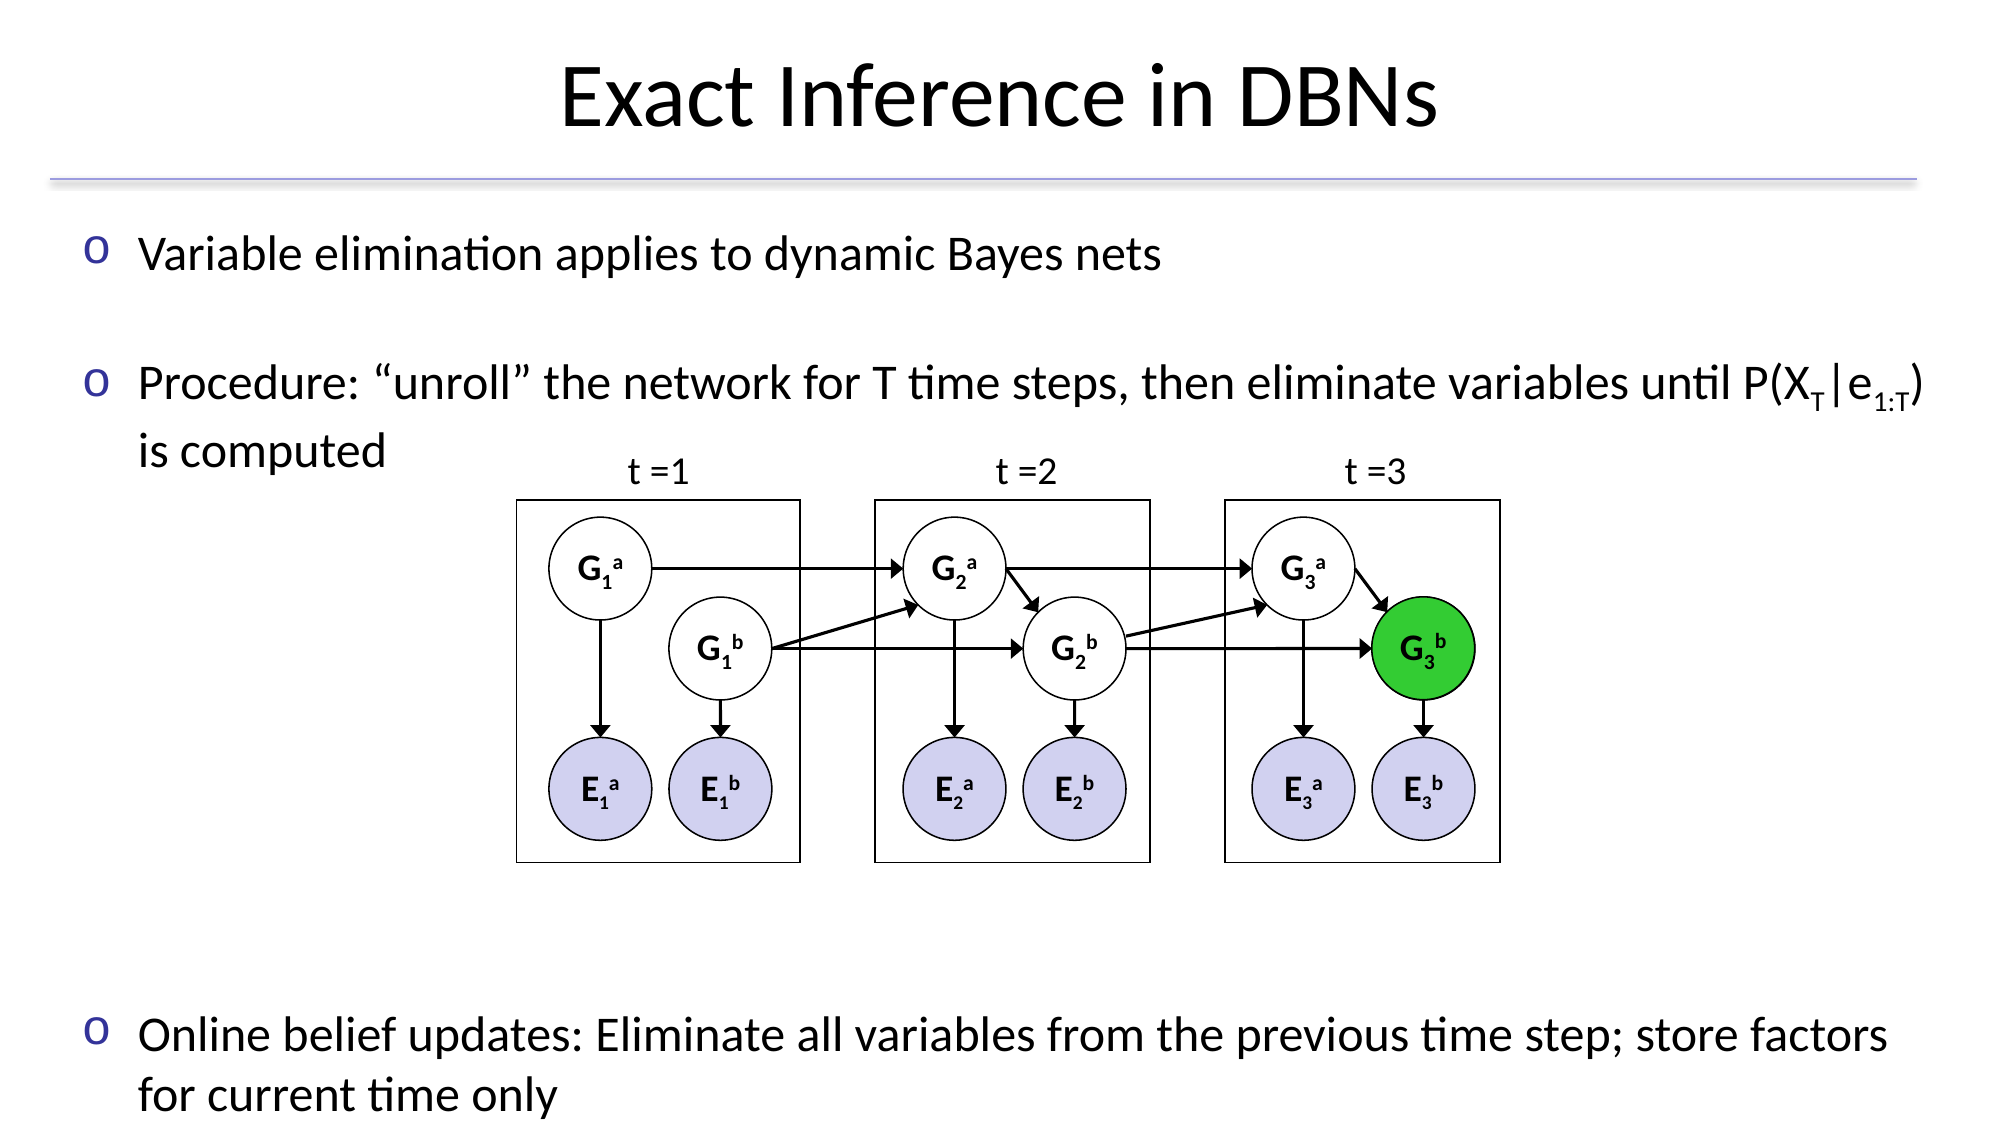

# Exact Inference in DBNs
Variable elimination applies to dynamic Bayes nets

Procedure: “unroll” the network for T time steps, then eliminate variables until P(XT|e1:T) is computed

Online belief updates: Eliminate all variables from the previous time step; store factors for current time only

t =1

t =2

t =3

G1a
G1b
E1a
E1b
G2a
G2b
E2a
E2b
G3a
G3b
G3b
E3a
E3b